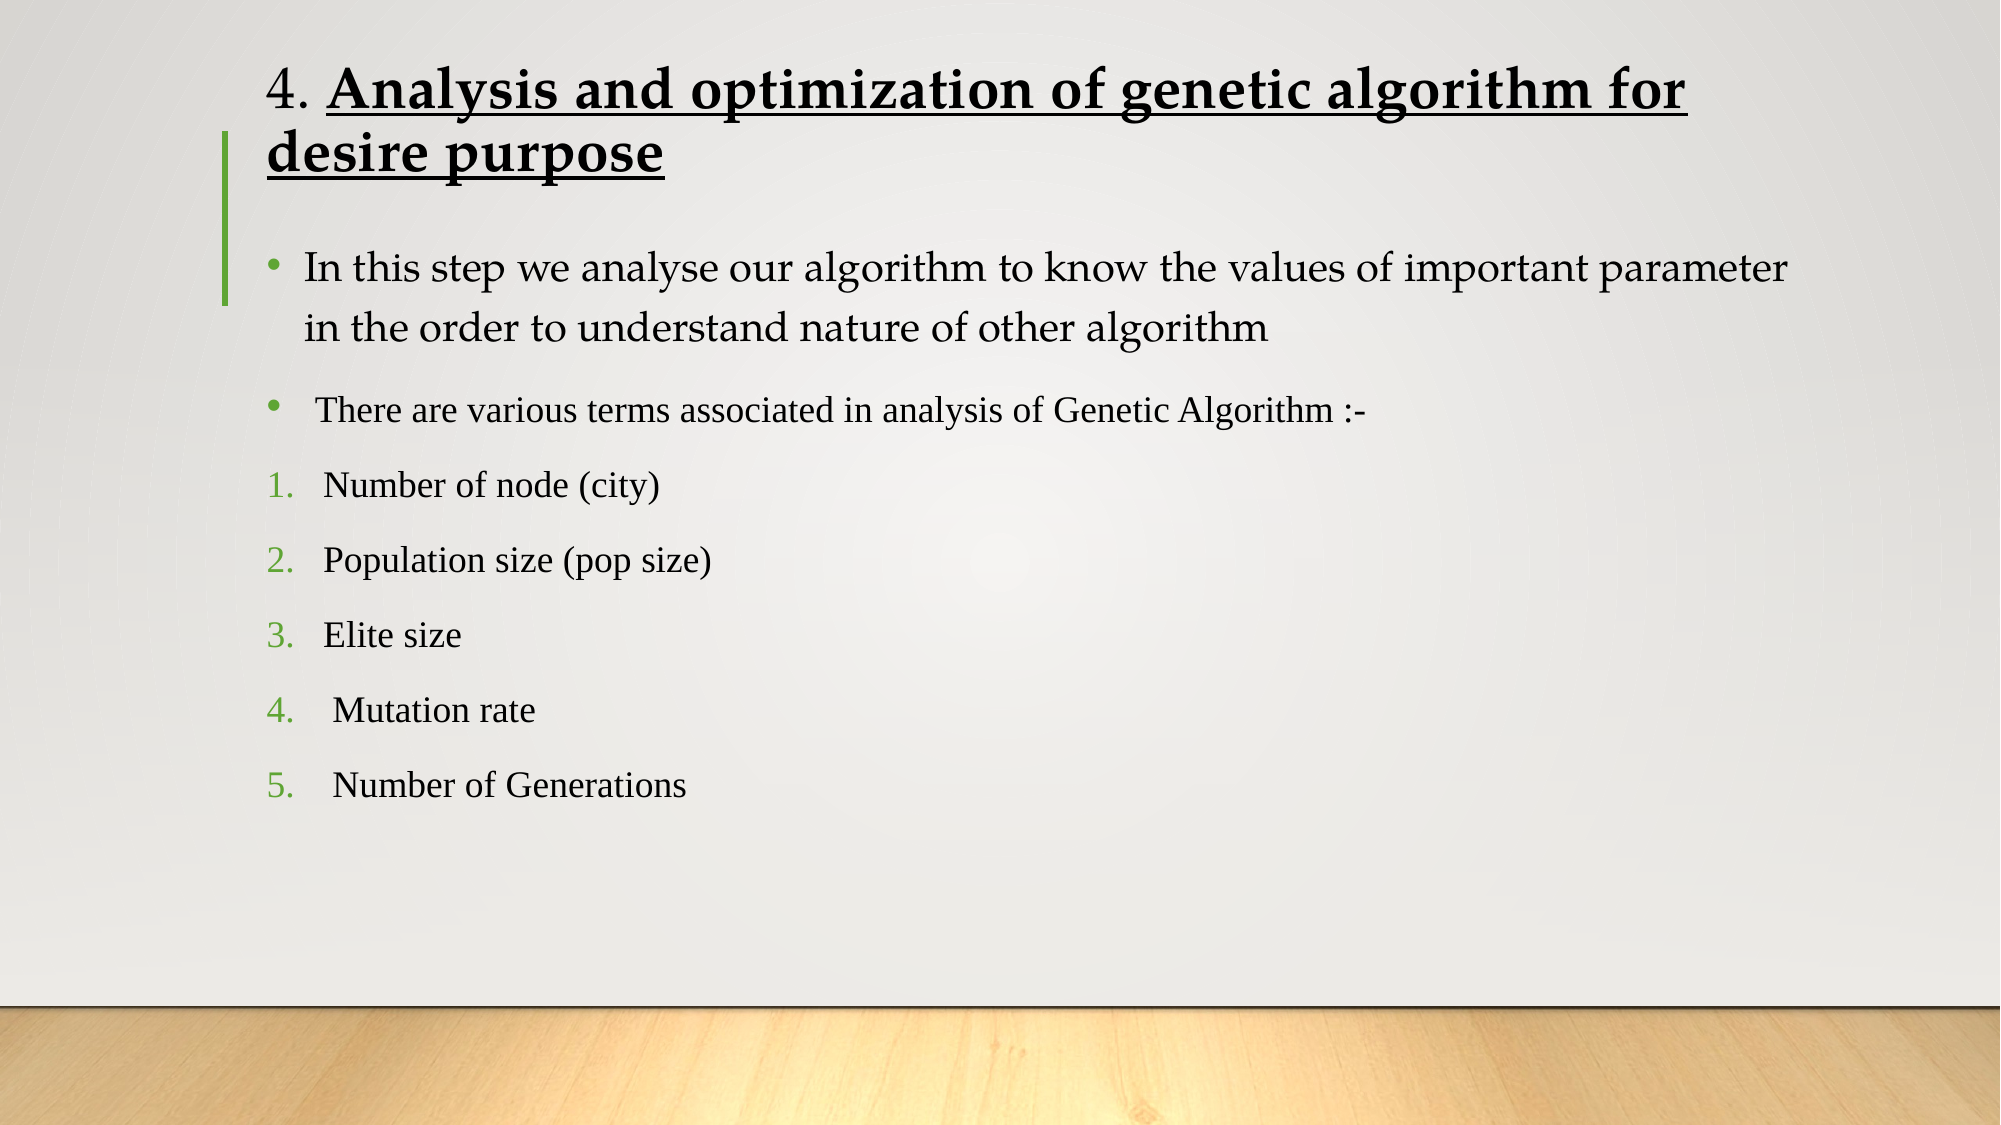

# 4. Analysis and optimization of genetic algorithm for desire purpose
In this step we analyse our algorithm to know the values of important parameter in the order to understand nature of other algorithm
 There are various terms associated in analysis of Genetic Algorithm :-
Number of node (city)
Population size (pop size)
Elite size
 Mutation rate
 Number of Generations